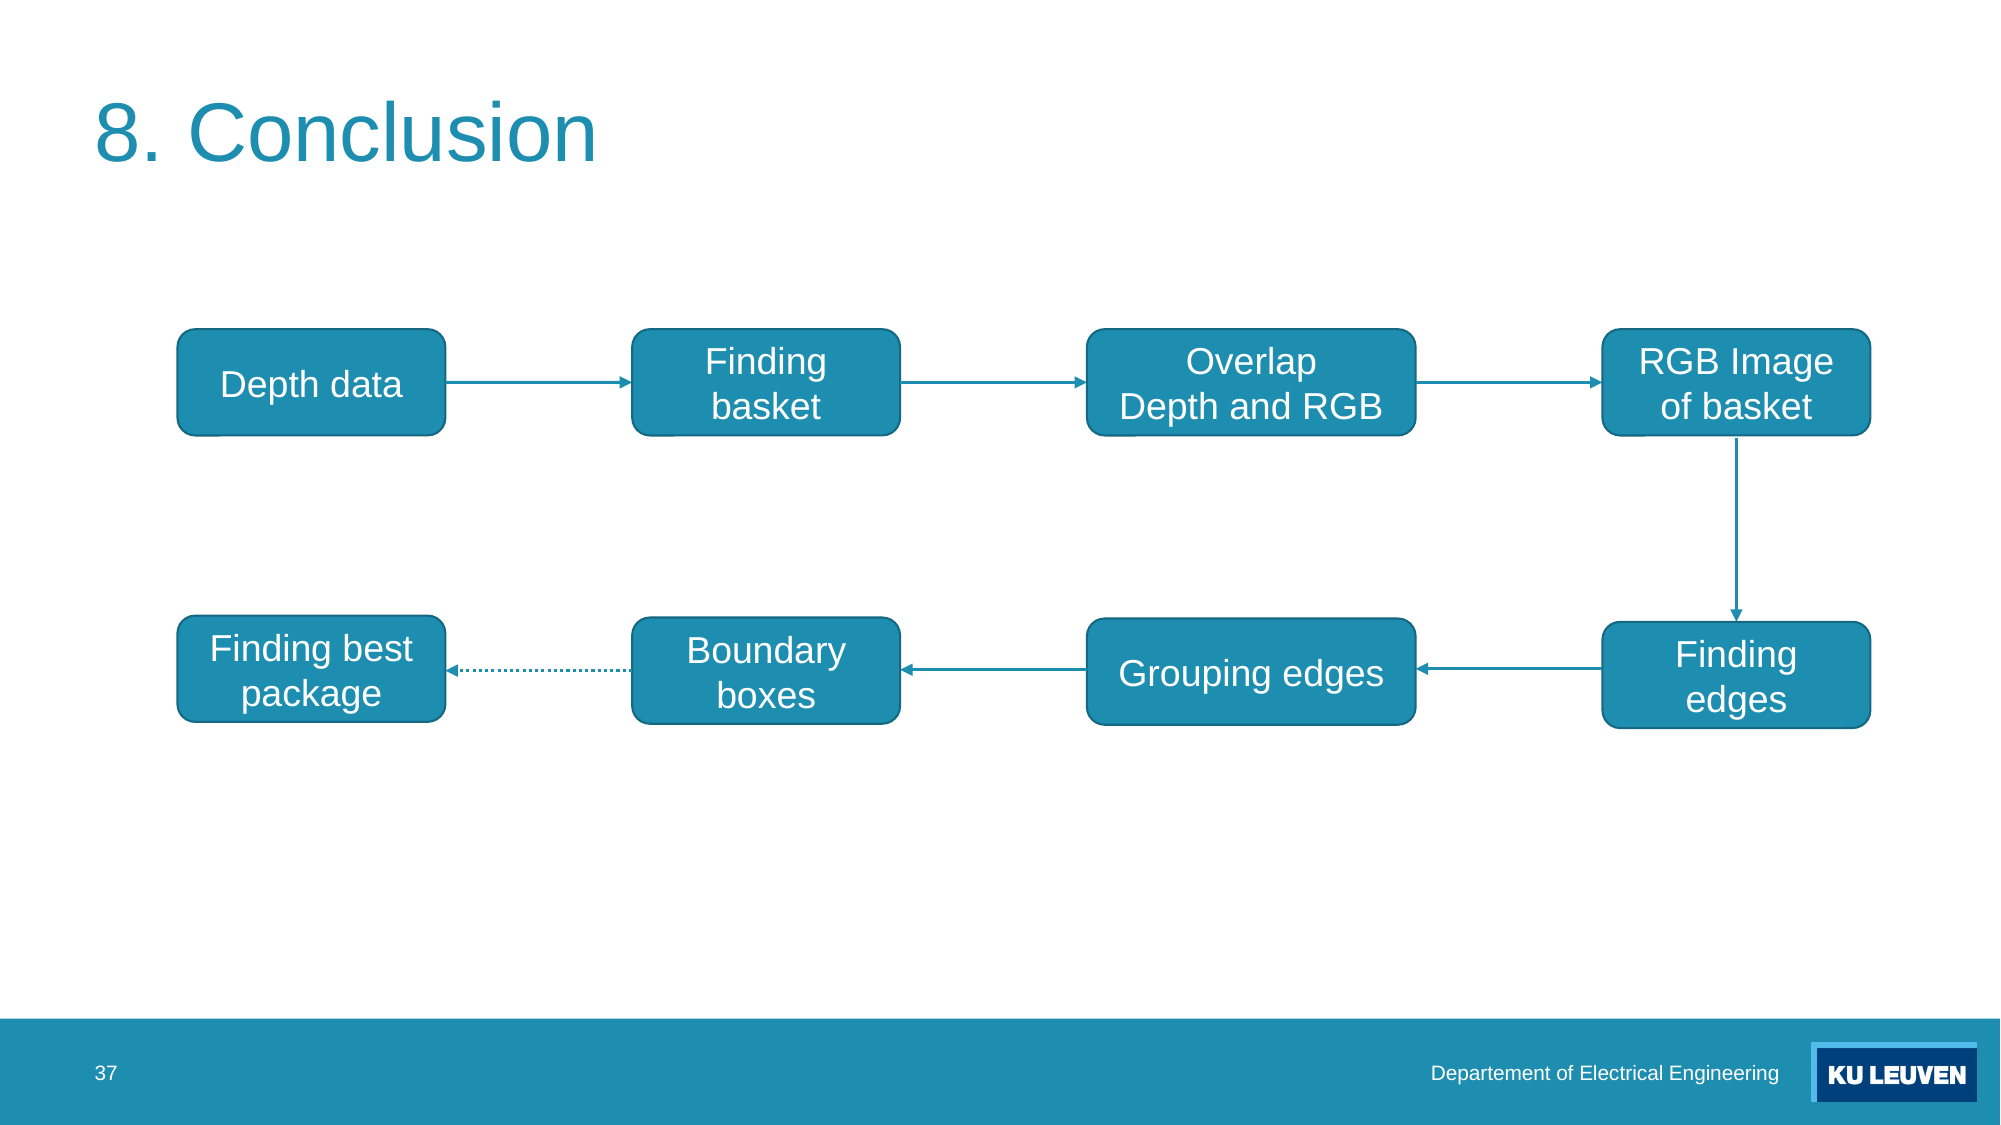

# 8. Conclusion
Depth data
Finding basket
Overlap
Depth and RGB
RGB Image of basket
Finding best package
Boundary boxes
Grouping edges
Finding edges
37
Departement of Electrical Engineering